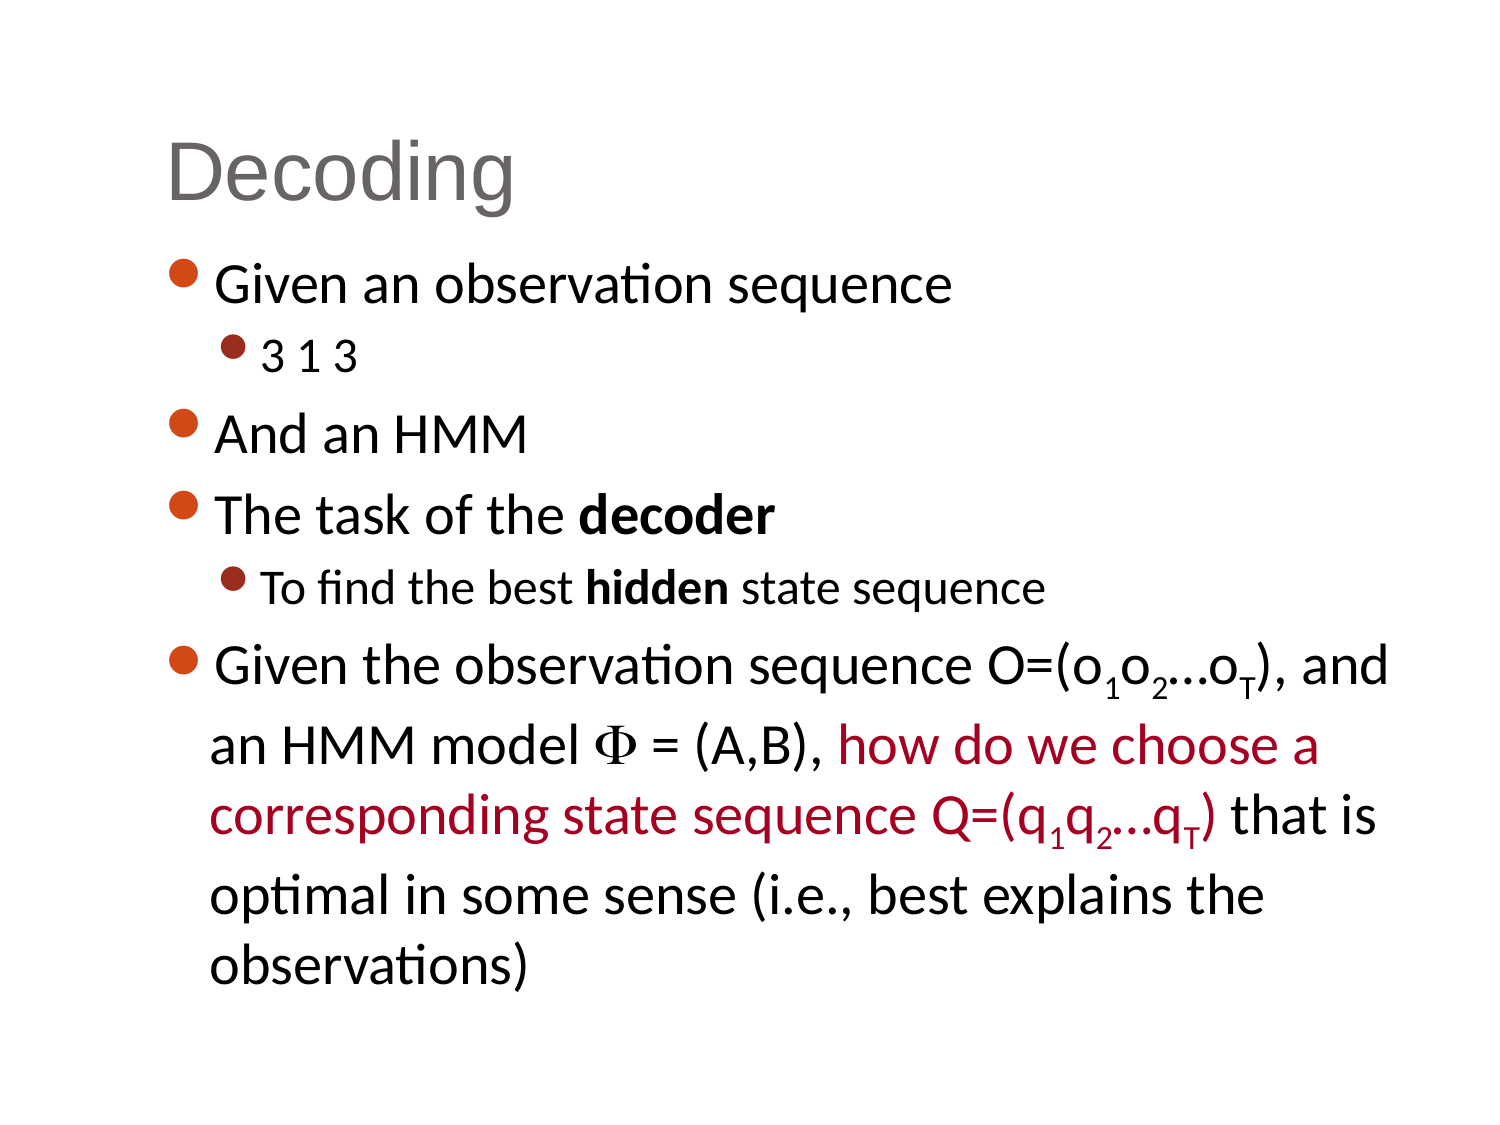

# Decoding
Given an observation sequence
3 1 3
And an HMM
The task of the decoder
To find the best hidden state sequence
Given the observation sequence O=(o1o2…oT), and an HMM model Φ = (A,B), how do we choose a corresponding state sequence Q=(q1q2…qT) that is optimal in some sense (i.e., best explains the observations)